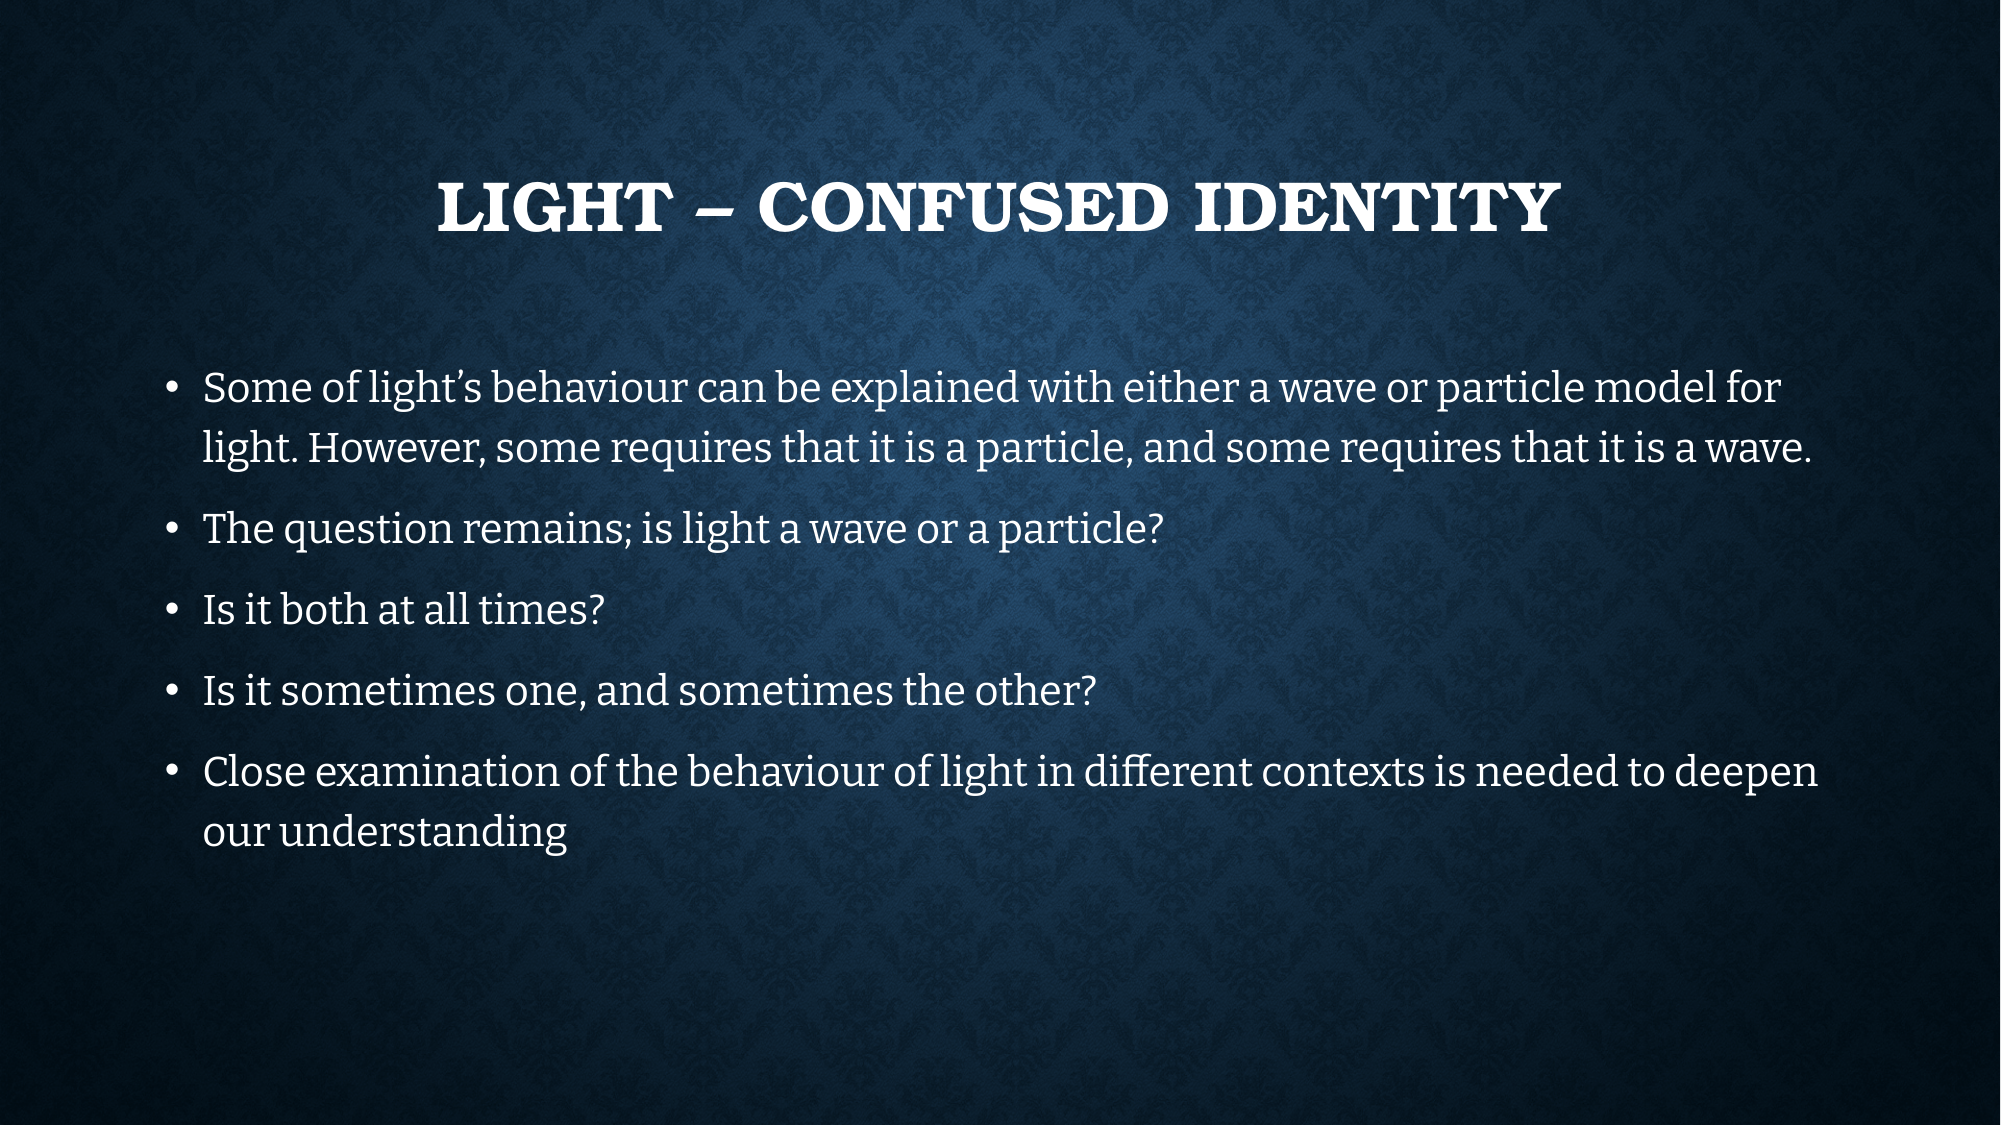

# Light – confused identity
Some of light’s behaviour can be explained with either a wave or particle model for light. However, some requires that it is a particle, and some requires that it is a wave.
The question remains; is light a wave or a particle?
Is it both at all times?
Is it sometimes one, and sometimes the other?
Close examination of the behaviour of light in different contexts is needed to deepen our understanding